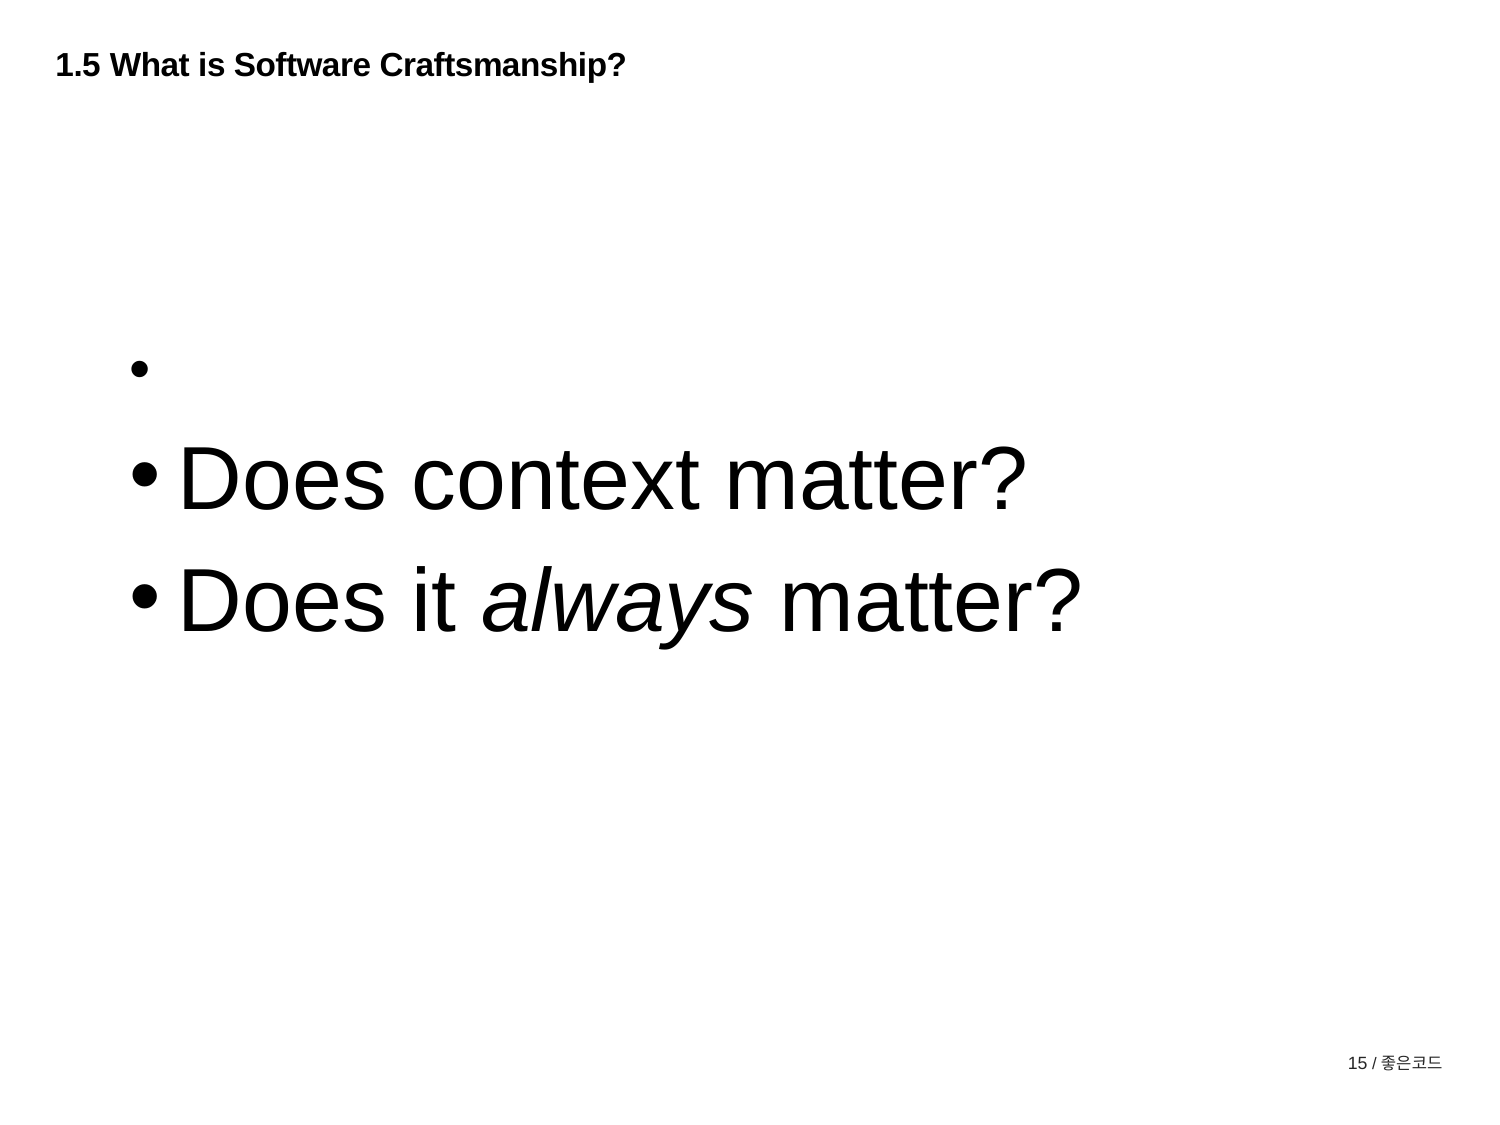

1.5 What is Software Craftsmanship?
# Does context matter?
Does it always matter?